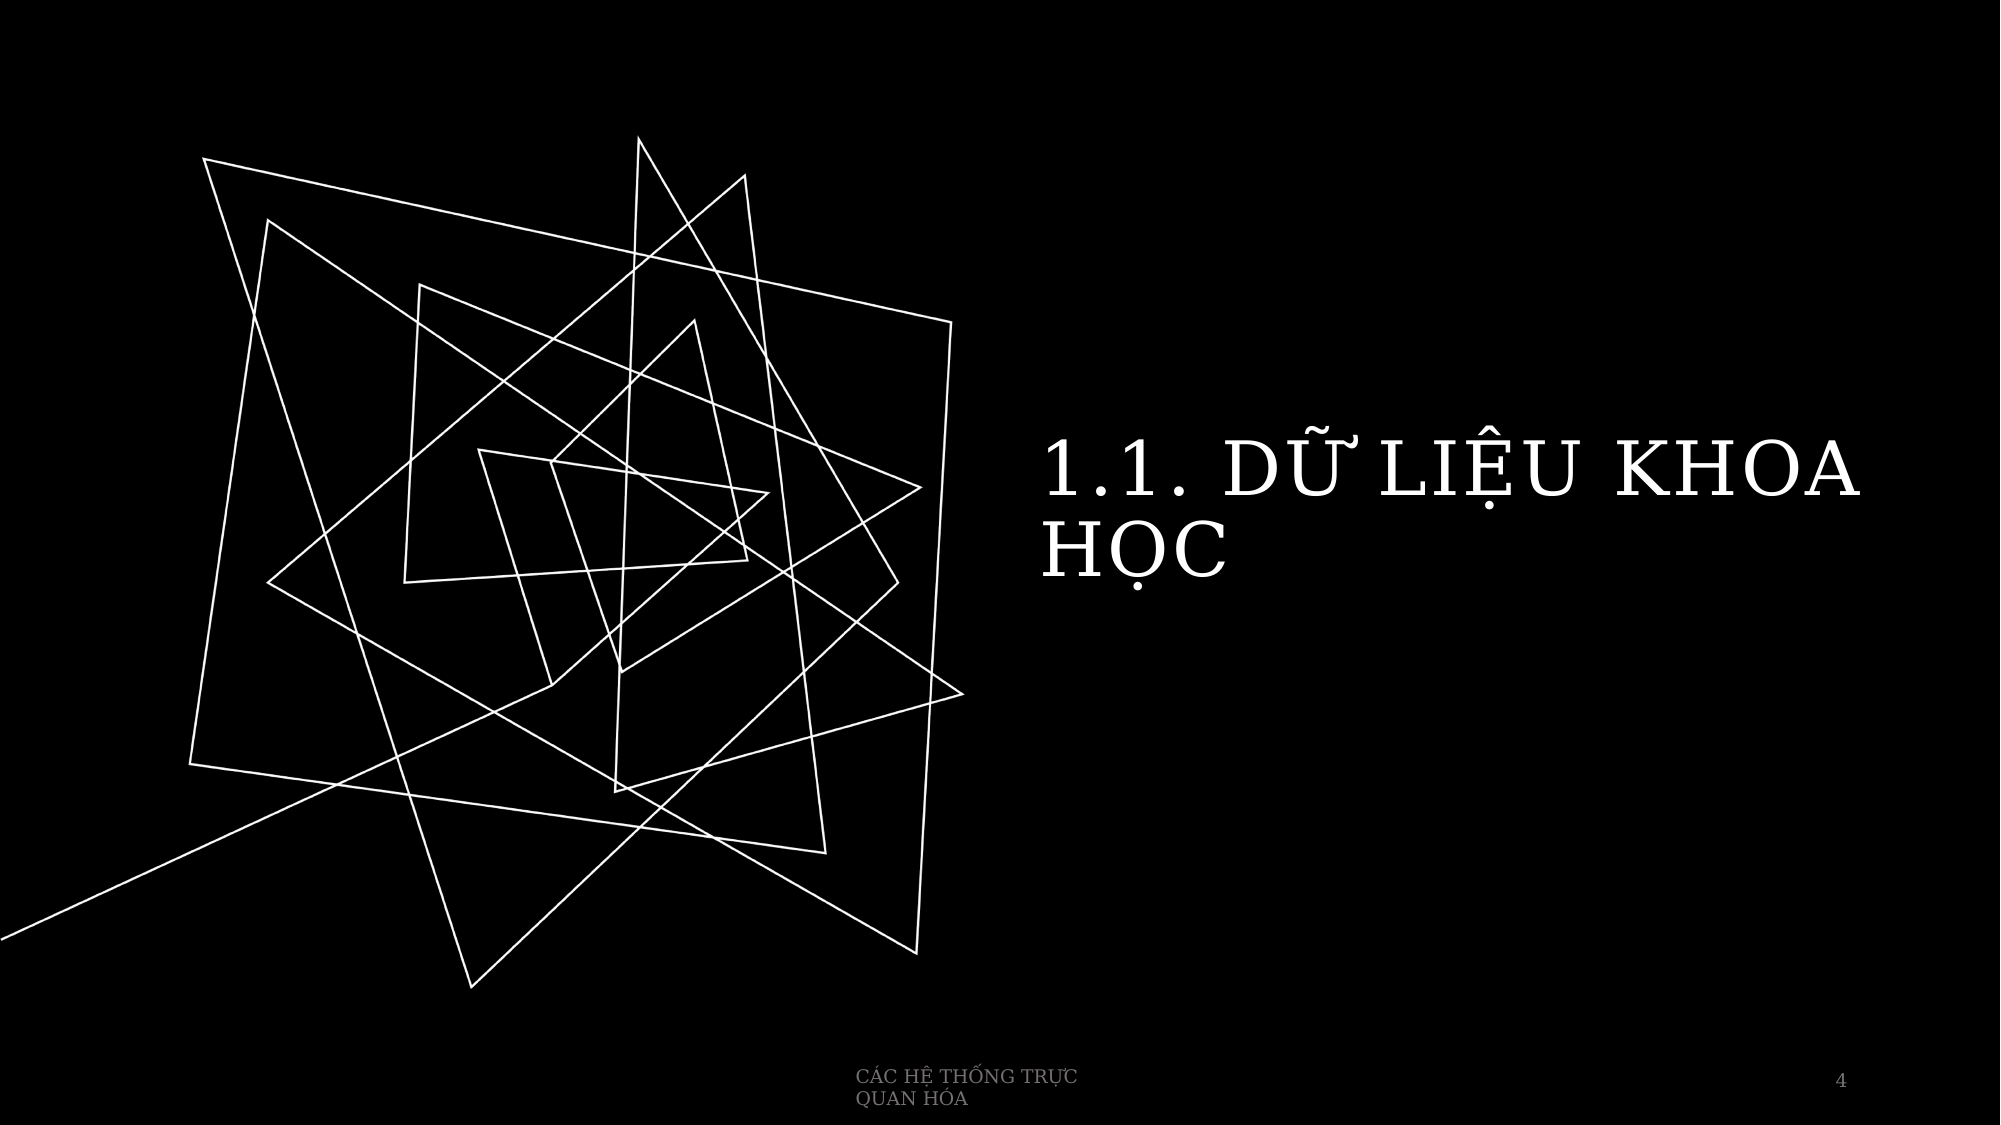

# 1.1. DỮ LIỆU KHOA HỌC
CÁC HỆ THỐNG TRỰC QUAN HÓA
4